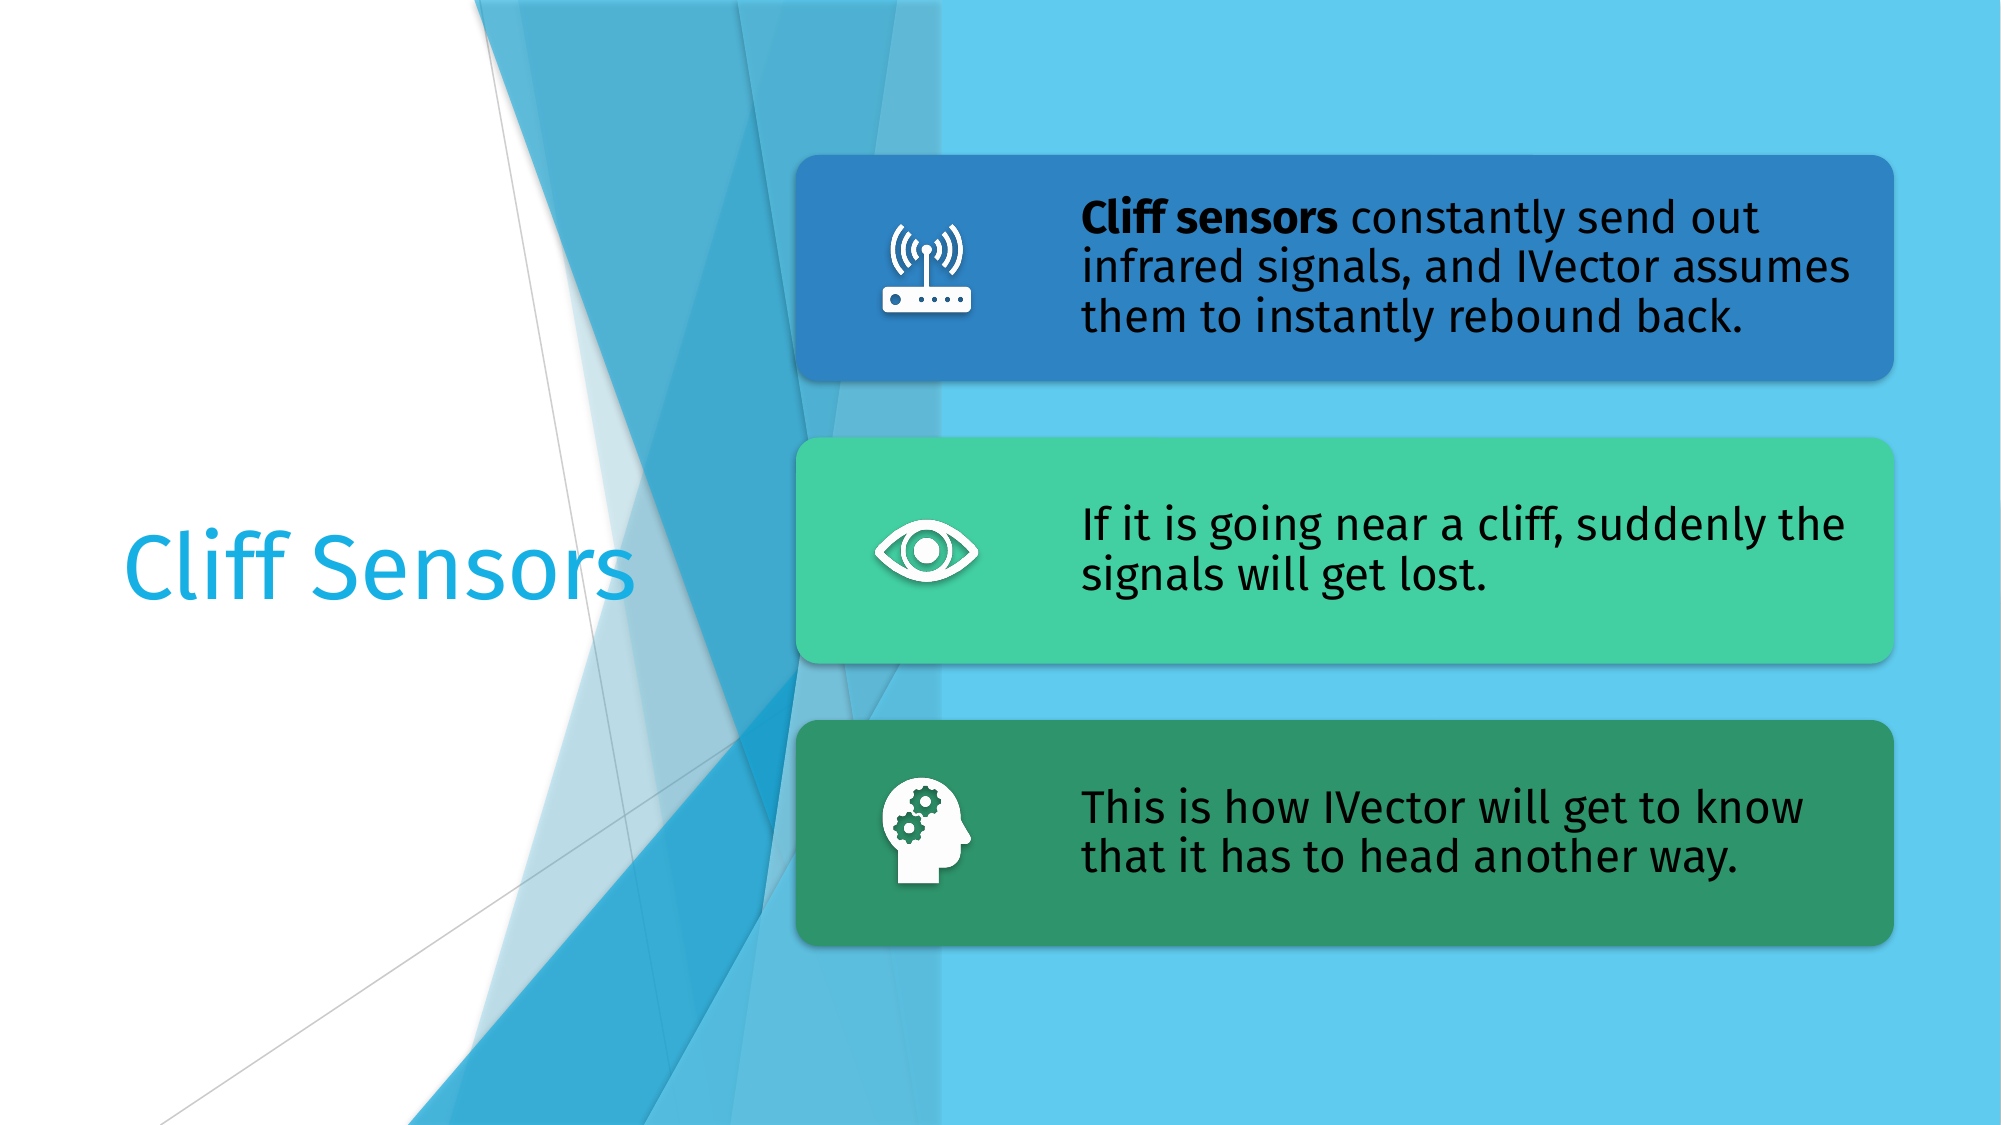

Cliff sensors constantly send out infrared signals, and IVector assumes them to instantly rebound back.
If it is going near a cliff, suddenly the signals will get lost.
This is how IVector will get to know that it has to head another way.
# Cliff Sensors